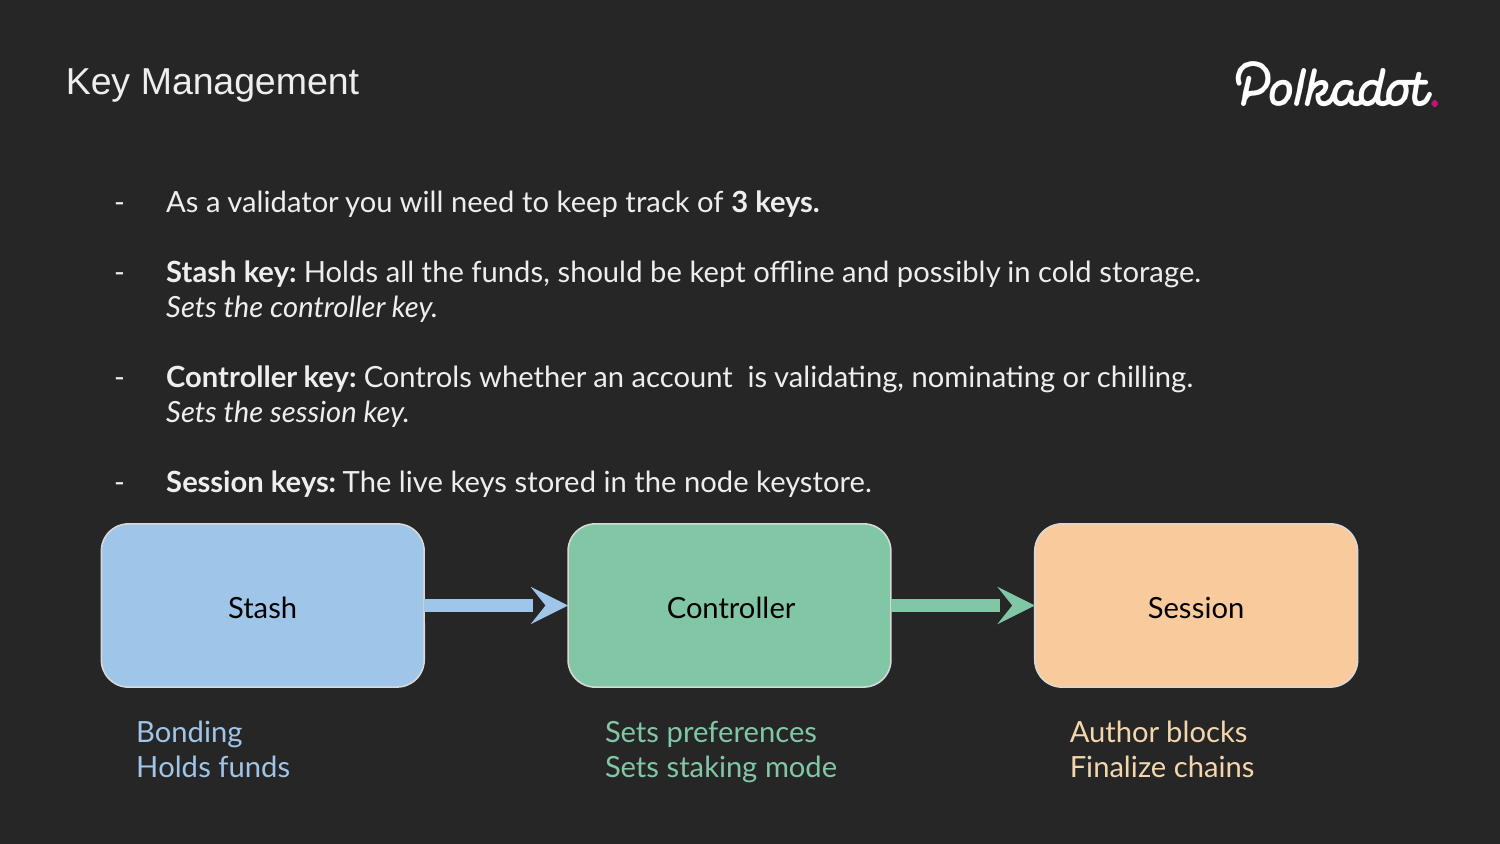

Key Management
As a validator you will need to keep track of 3 keys.

Stash key: Holds all the funds, should be kept offline and possibly in cold storage.
Sets the controller key.

Controller key: Controls whether an account  is validating, nominating or chilling.
Sets the session key.

Session keys: The live keys stored in the node keystore.

Stash
Controller
Session
Bonding
Holds funds
Sets preferences
Sets staking mode
Author blocks
Finalize chains